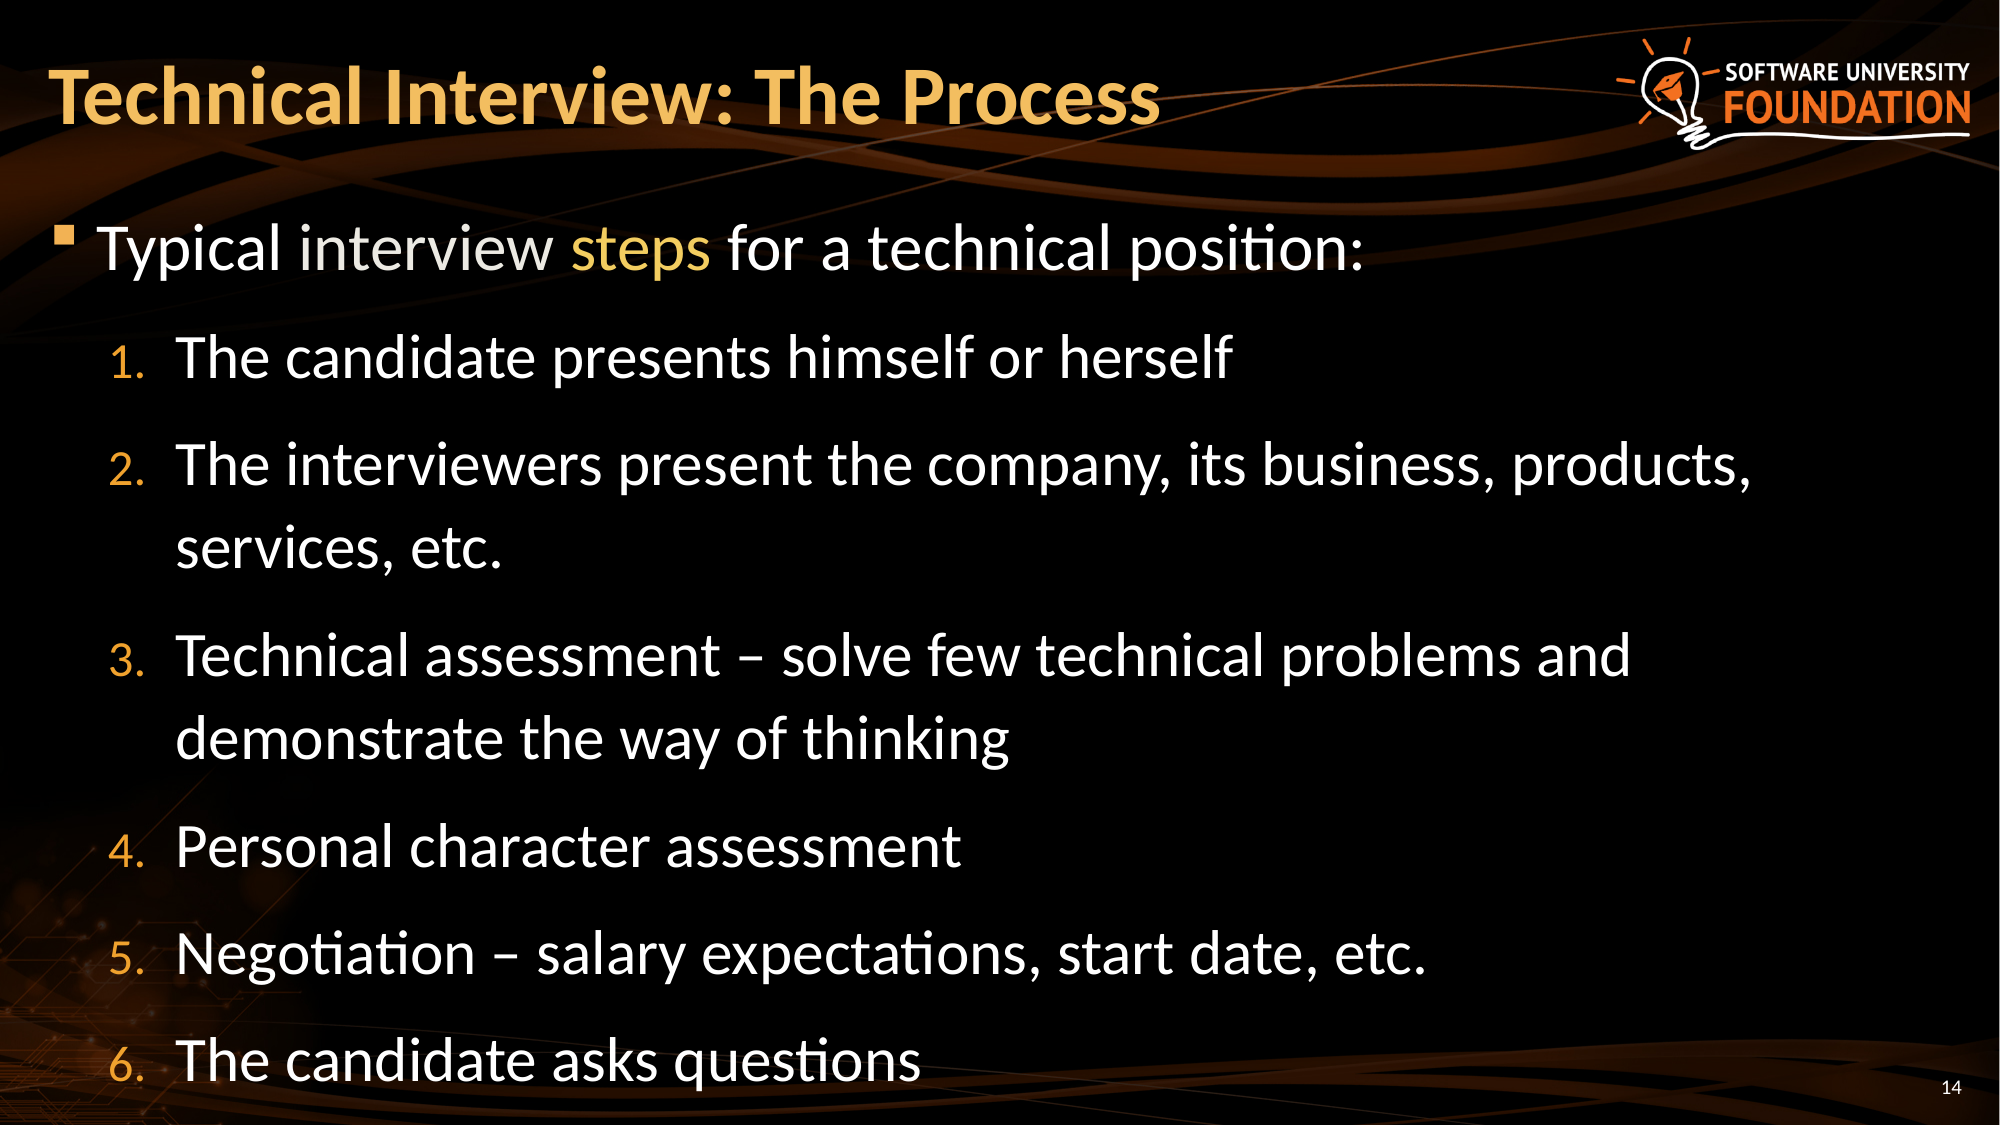

# Technical Interview: The Process
Typical interview steps for a technical position:
The candidate presents himself or herself
The interviewers present the company, its business, products, services, etc.
Technical assessment – solve few technical problems and demonstrate the way of thinking
Personal character assessment
Negotiation – salary expectations, start date, etc.
The candidate asks questions
14